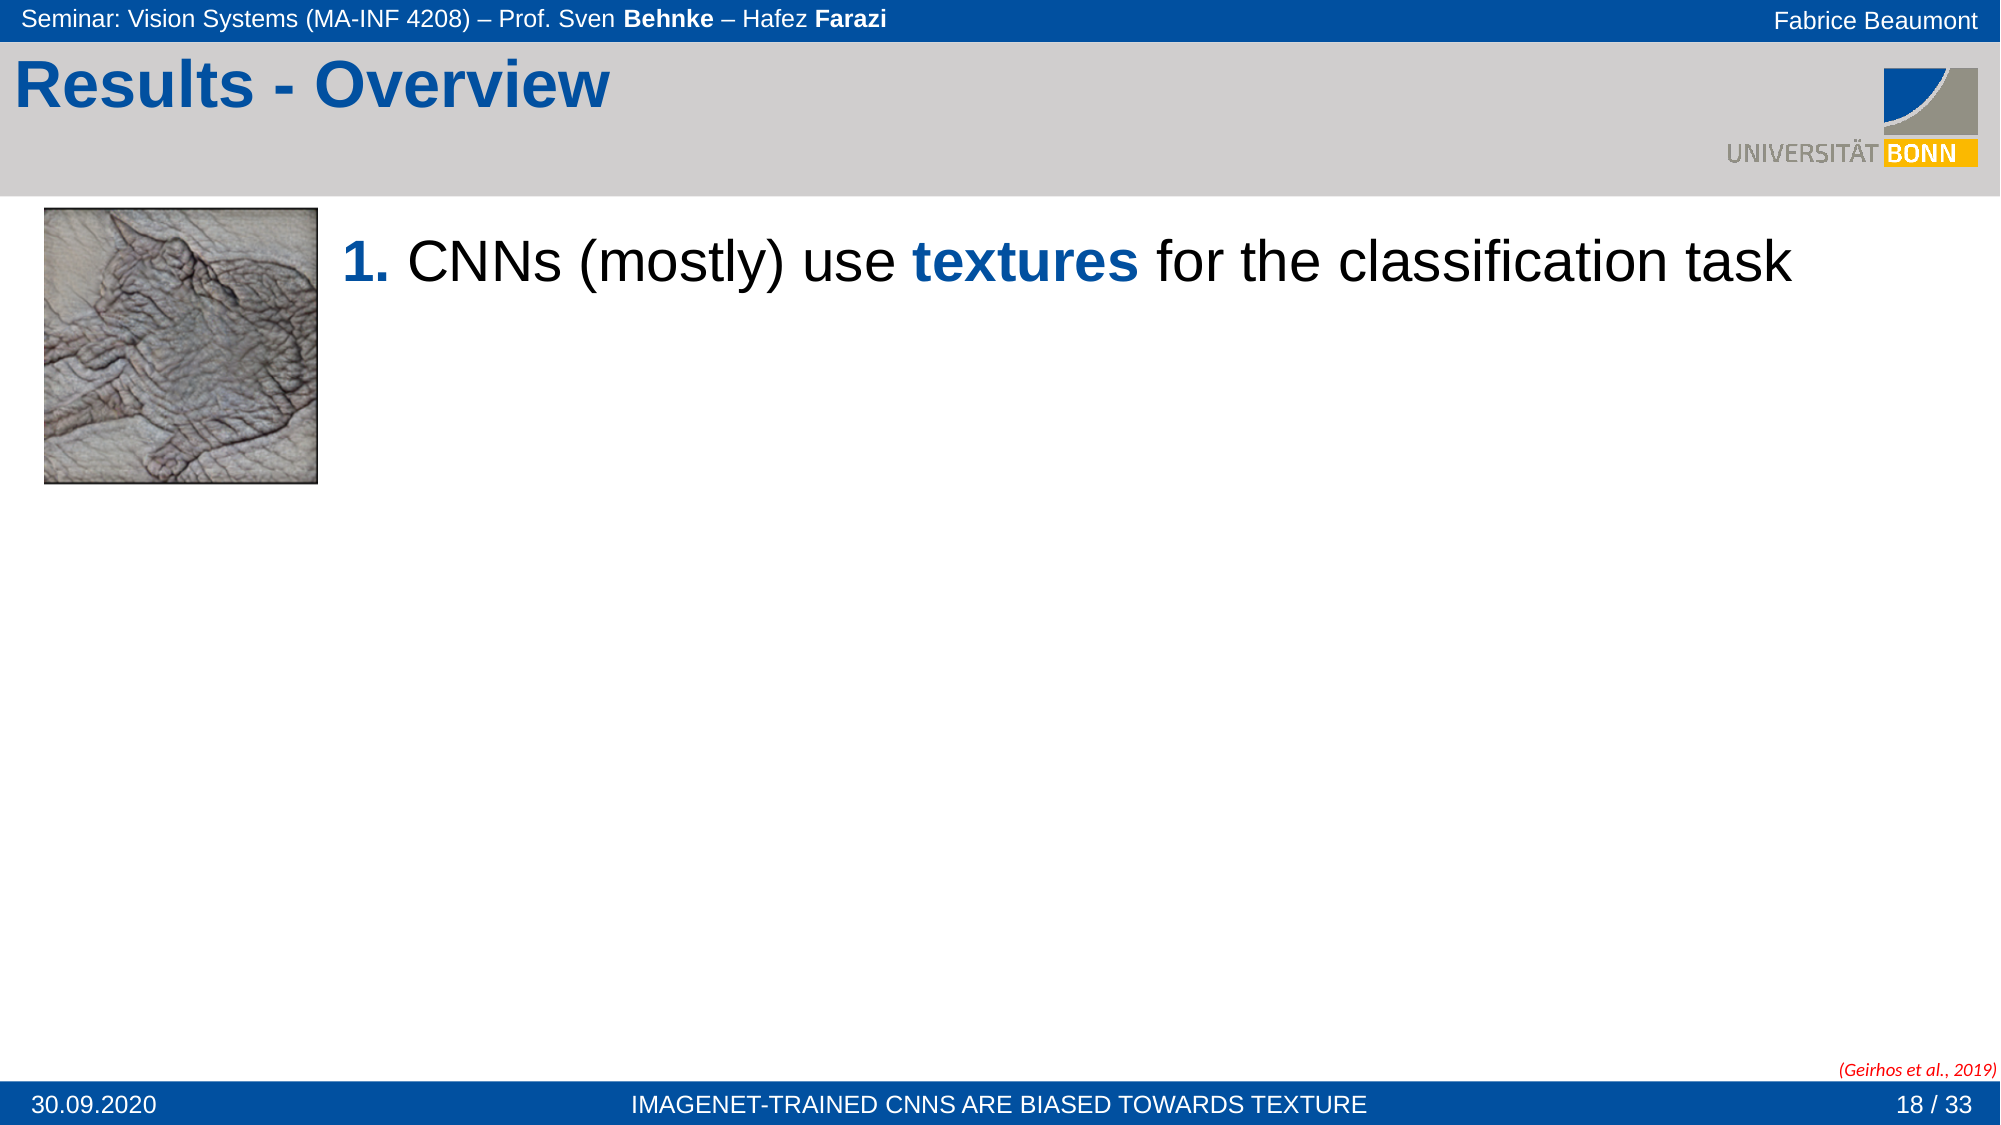

Results - Overview

1. CNNs (mostly) use textures for the classification task

(Geirhos et al., 2019)
18 / 33